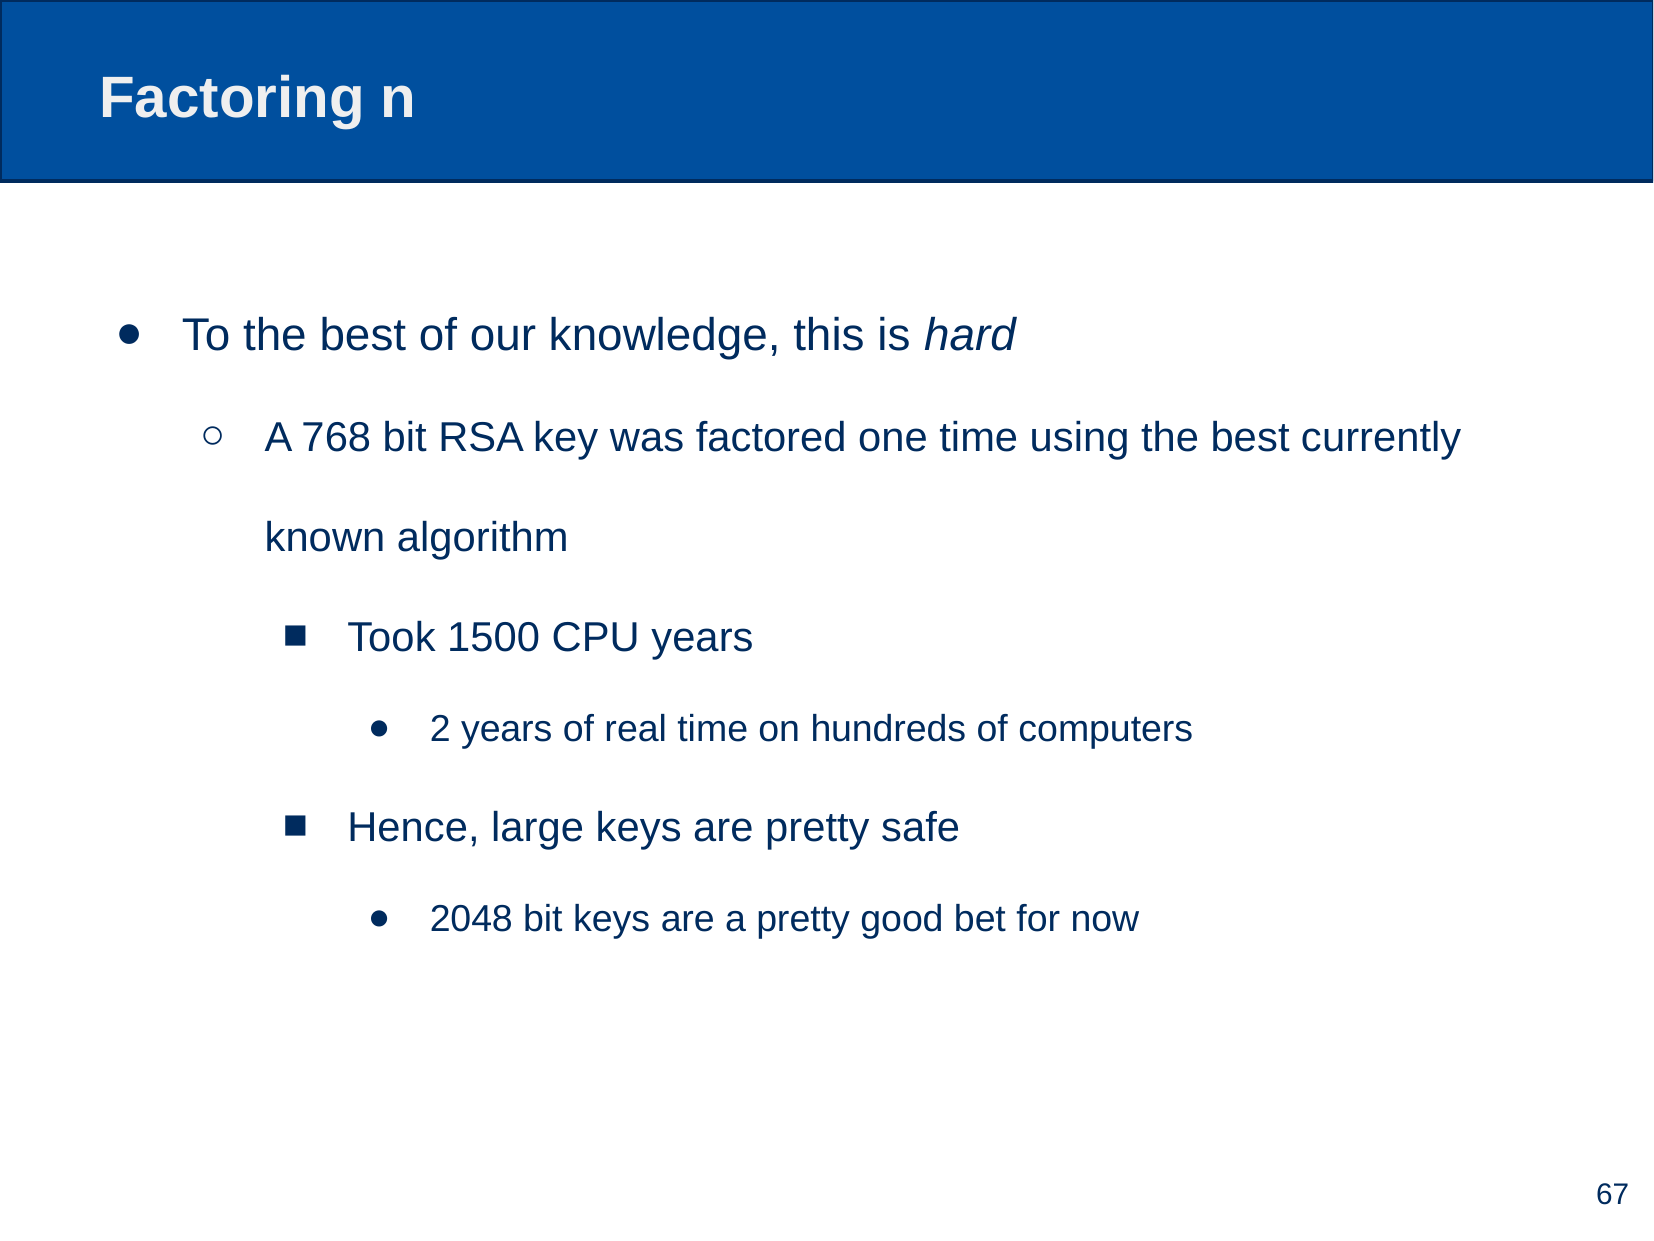

# Factoring n
To the best of our knowledge, this is hard
A 768 bit RSA key was factored one time using the best currently known algorithm
Took 1500 CPU years
2 years of real time on hundreds of computers
Hence, large keys are pretty safe
2048 bit keys are a pretty good bet for now
67